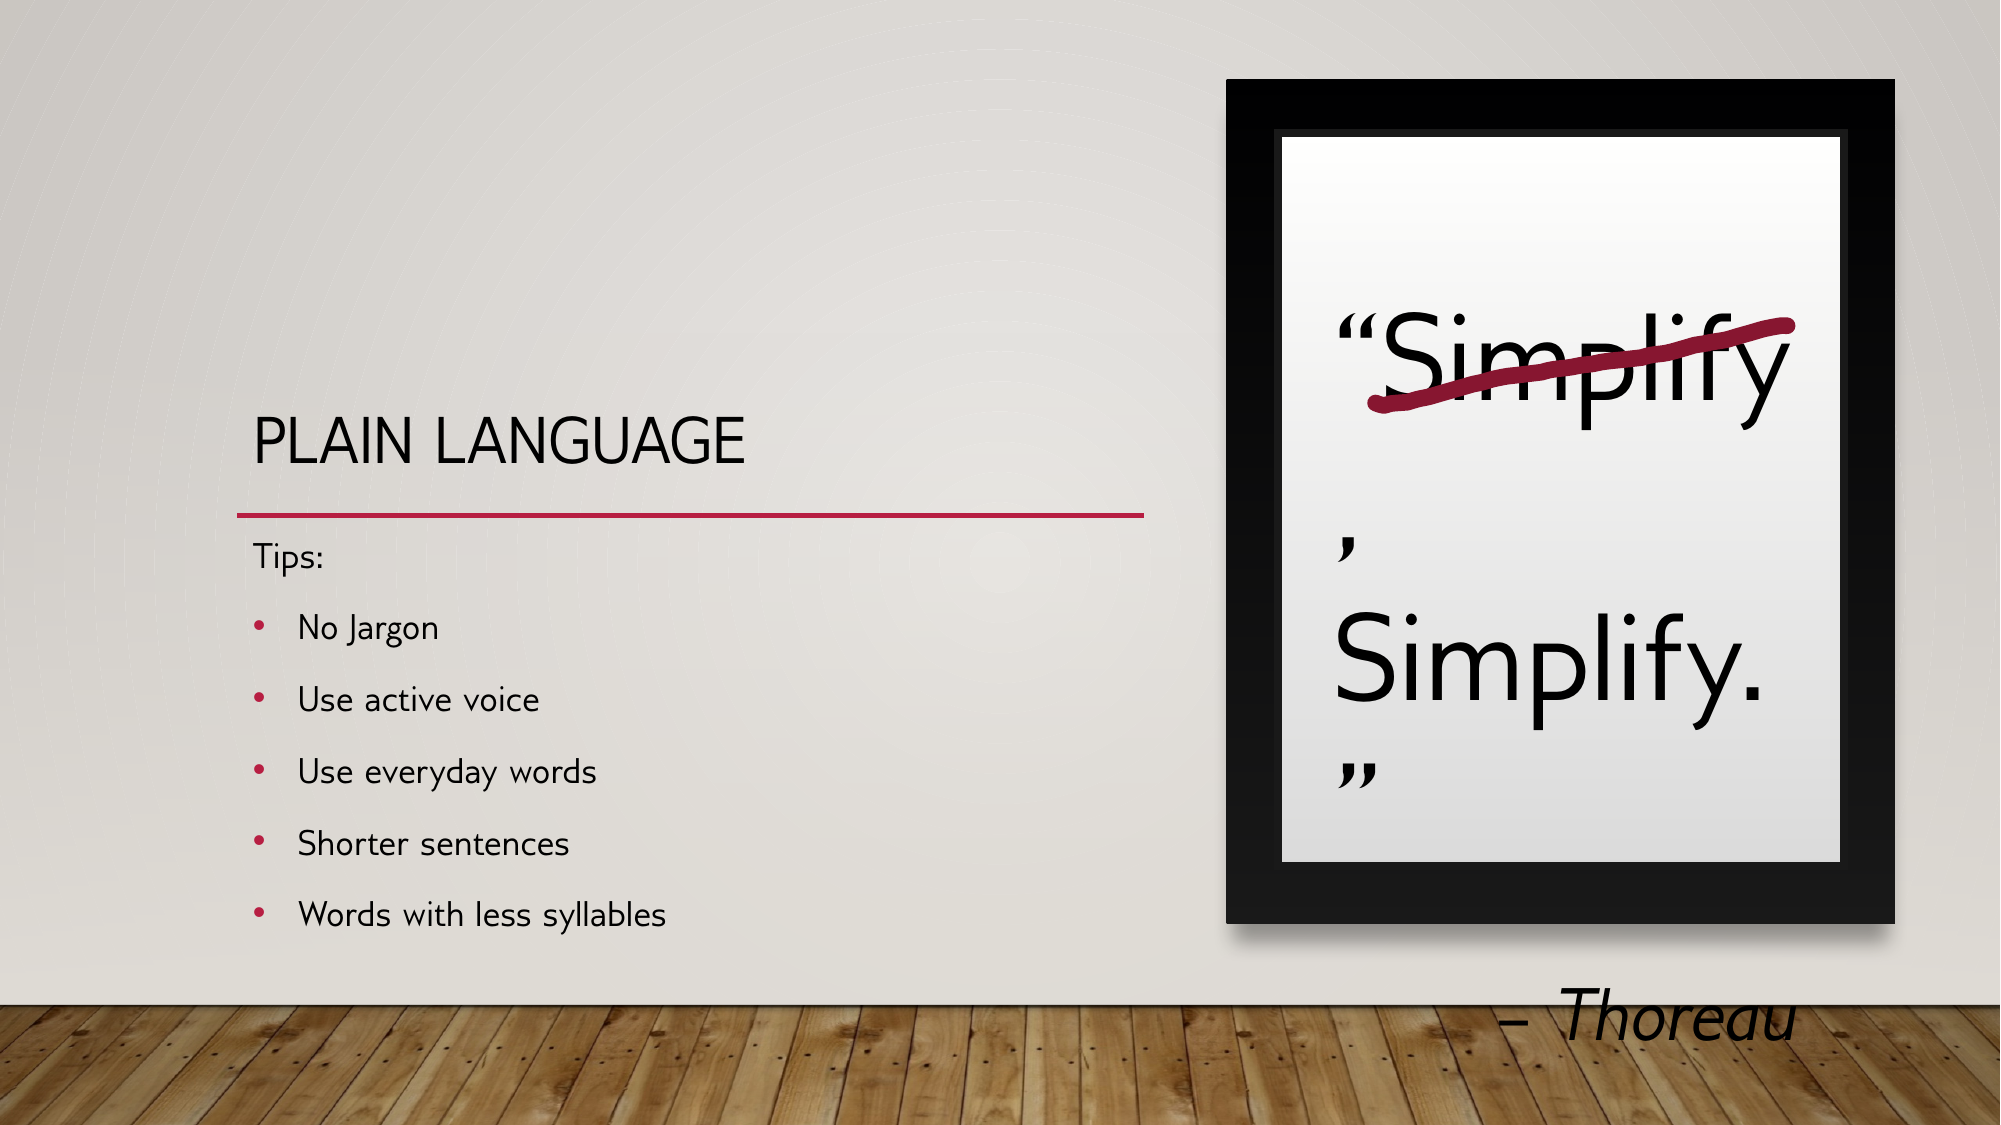

# Plain language
“Simplify,
Simplify.”
– Thoreau

Tips:
No Jargon
Use active voice
Use everyday words
Shorter sentences
Words with less syllables